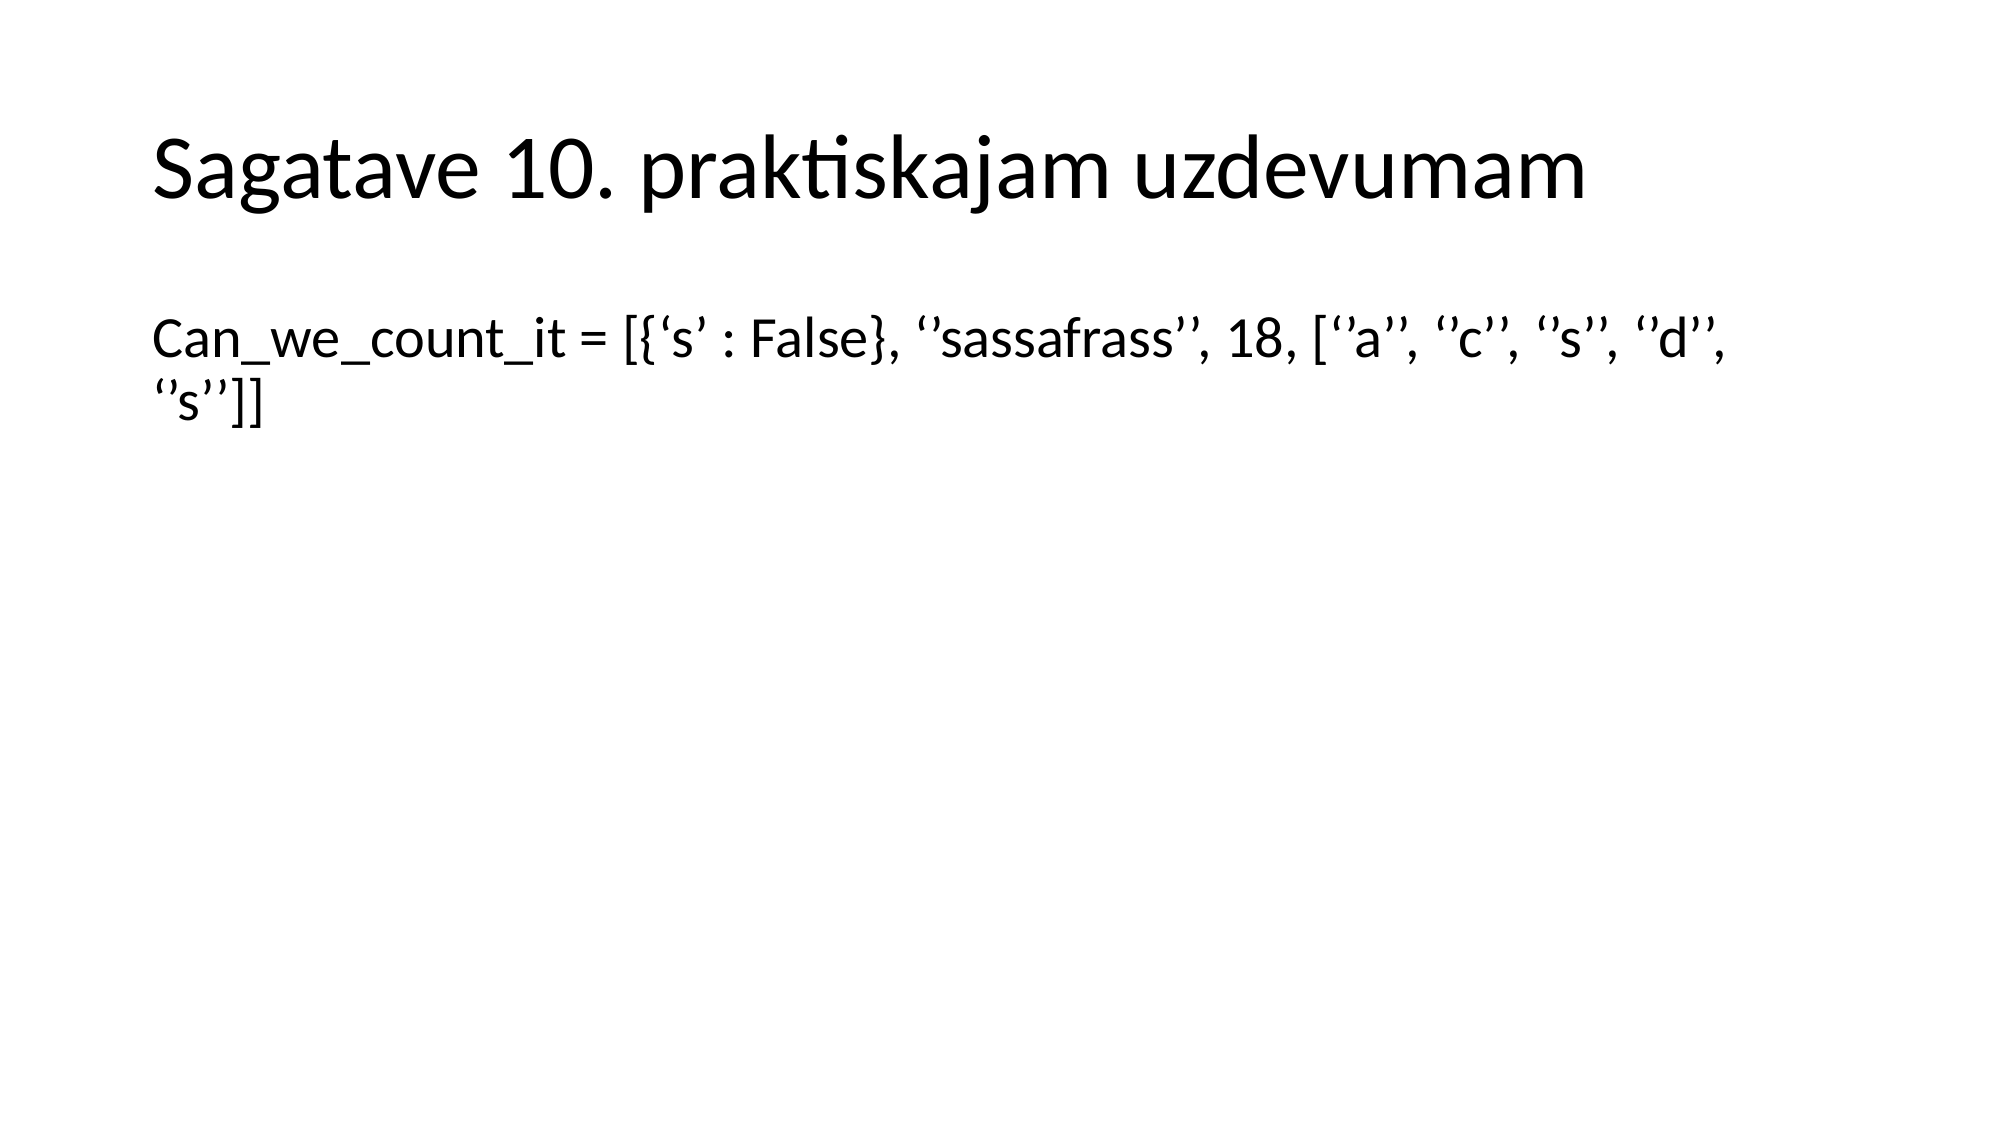

# Sagatave 10. praktiskajam uzdevumam
Can_we_count_it = [{‘s’ : False}, ‘’sassafrass’’, 18, [‘’a’’, ‘’c’’, ‘’s’’, ‘’d’’, ‘’s’’]]